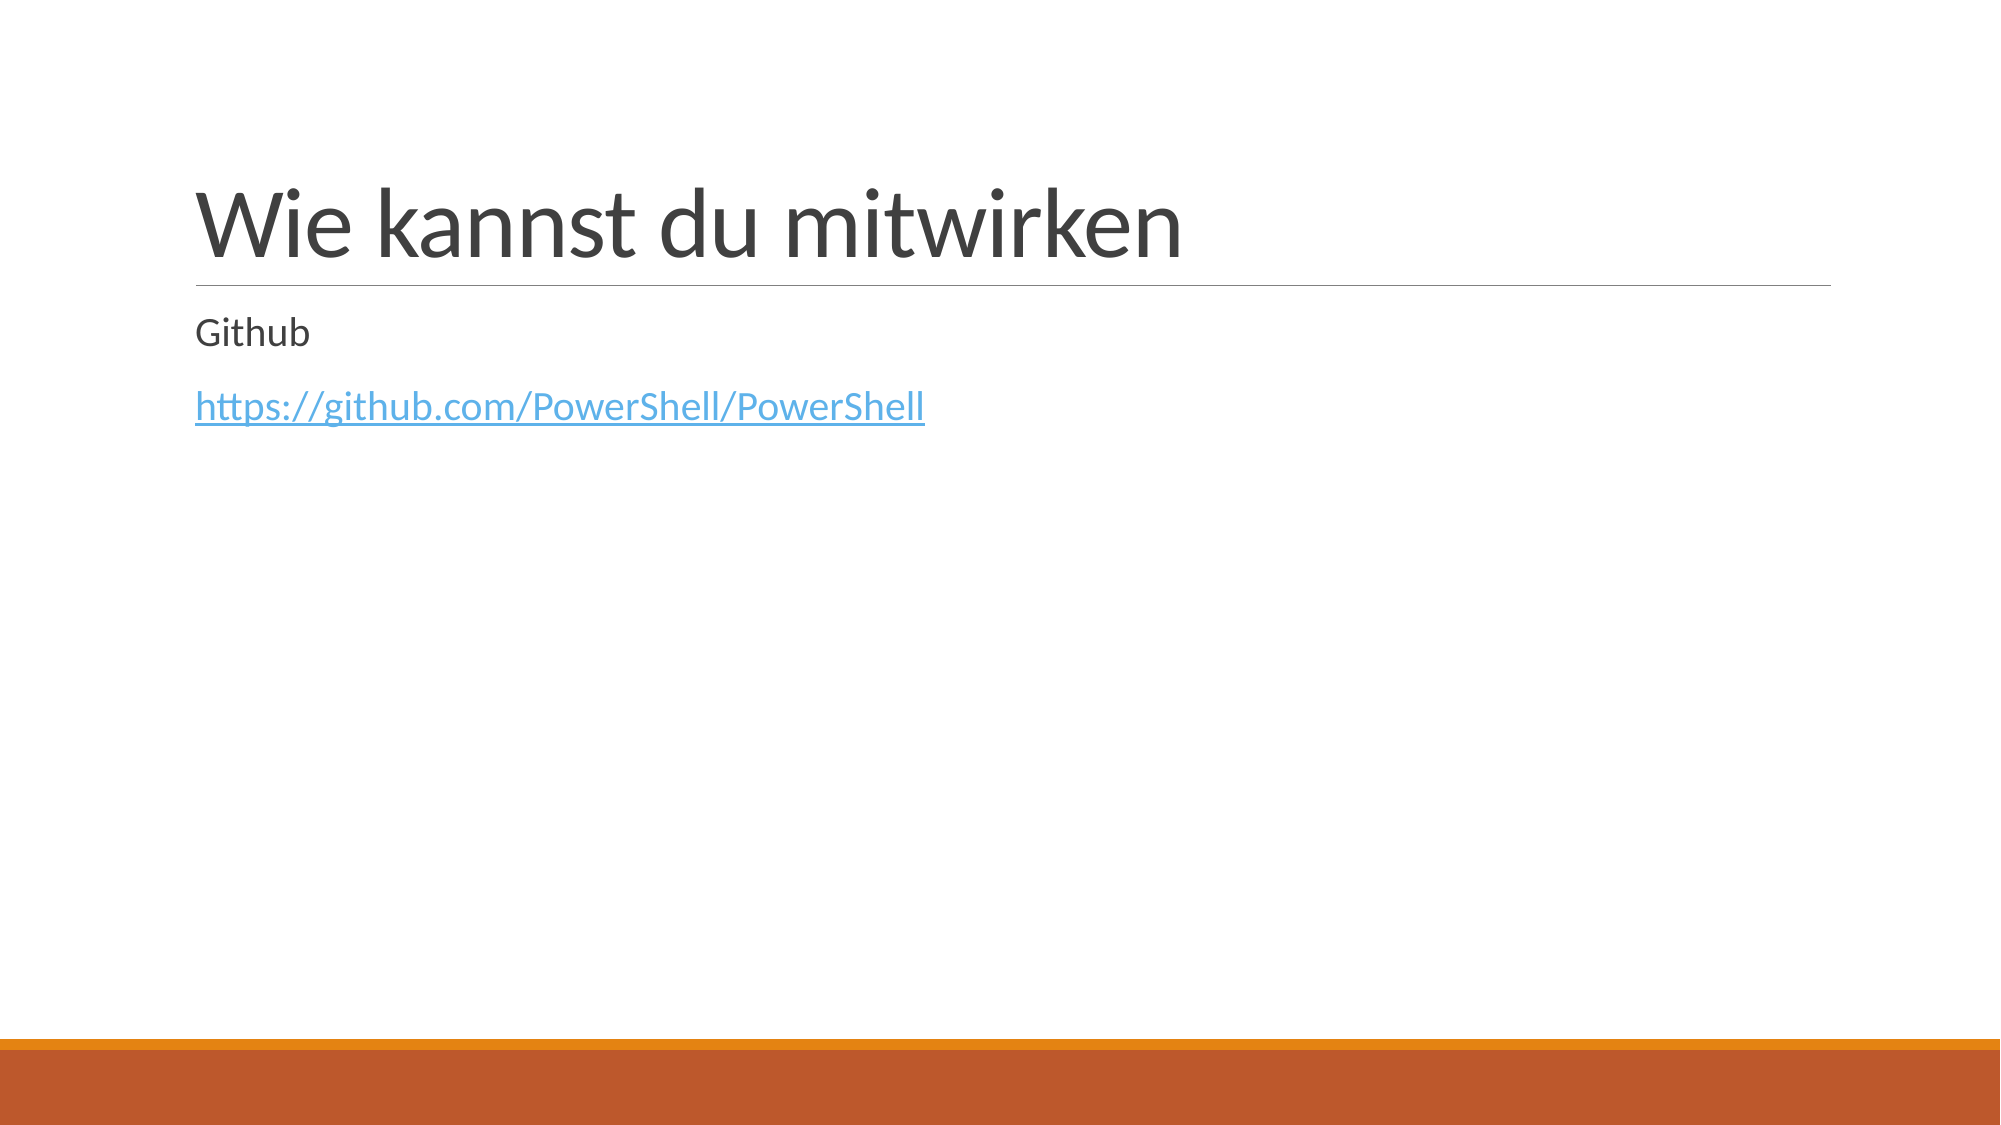

# Wie kannst du mitwirken
Github
https://github.com/PowerShell/PowerShell